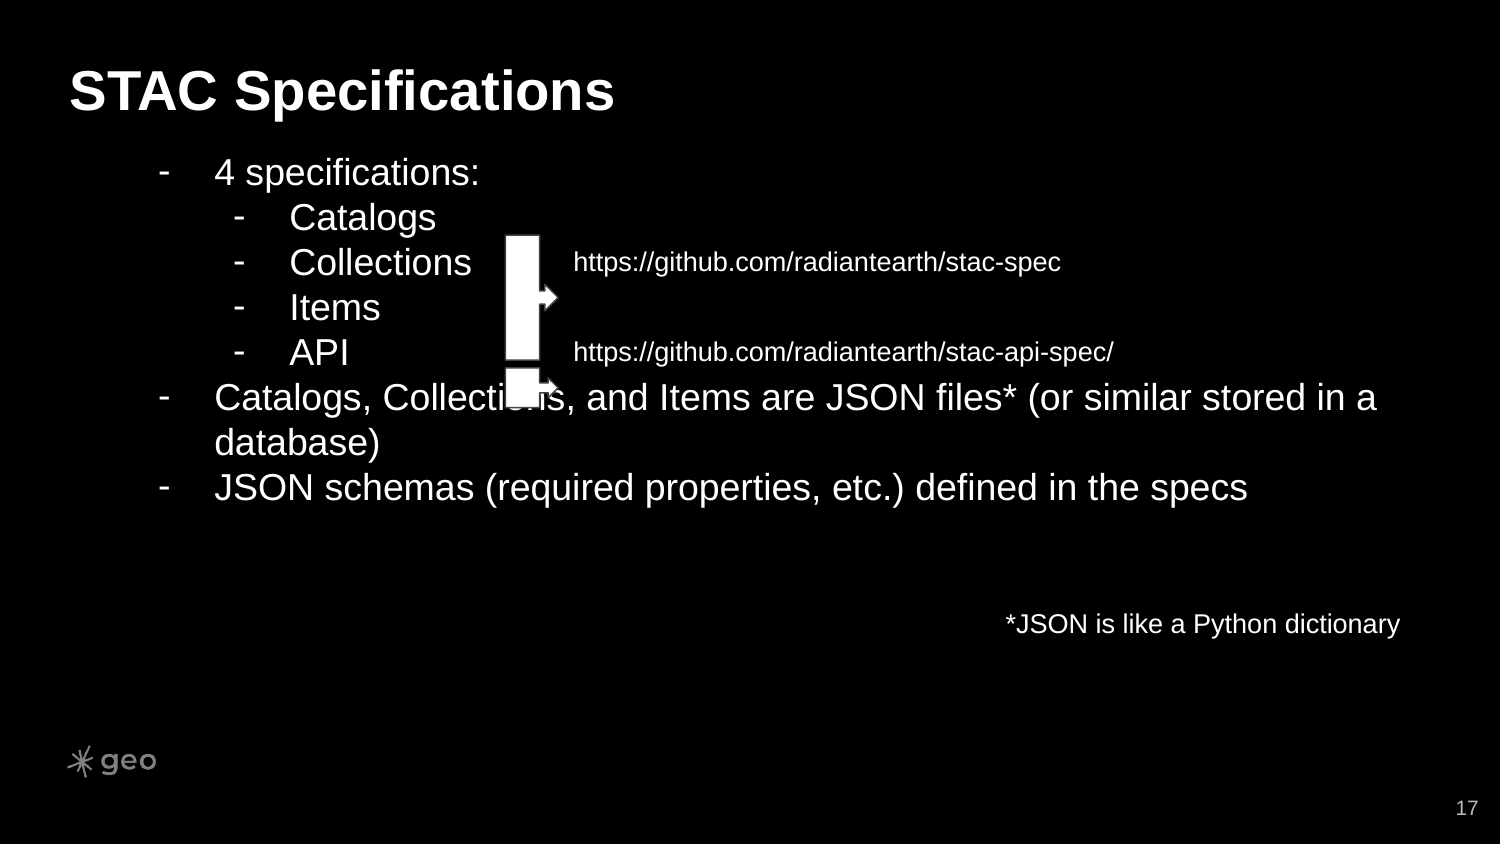

# STAC Specifications
4 specifications:
Catalogs
Collections
Items
API
Catalogs, Collections, and Items are JSON files* (or similar stored in a database)
JSON schemas (required properties, etc.) defined in the specs

https://github.com/radiantearth/stac-spec
https://github.com/radiantearth/stac-api-spec/

*JSON is like a Python dictionary
17